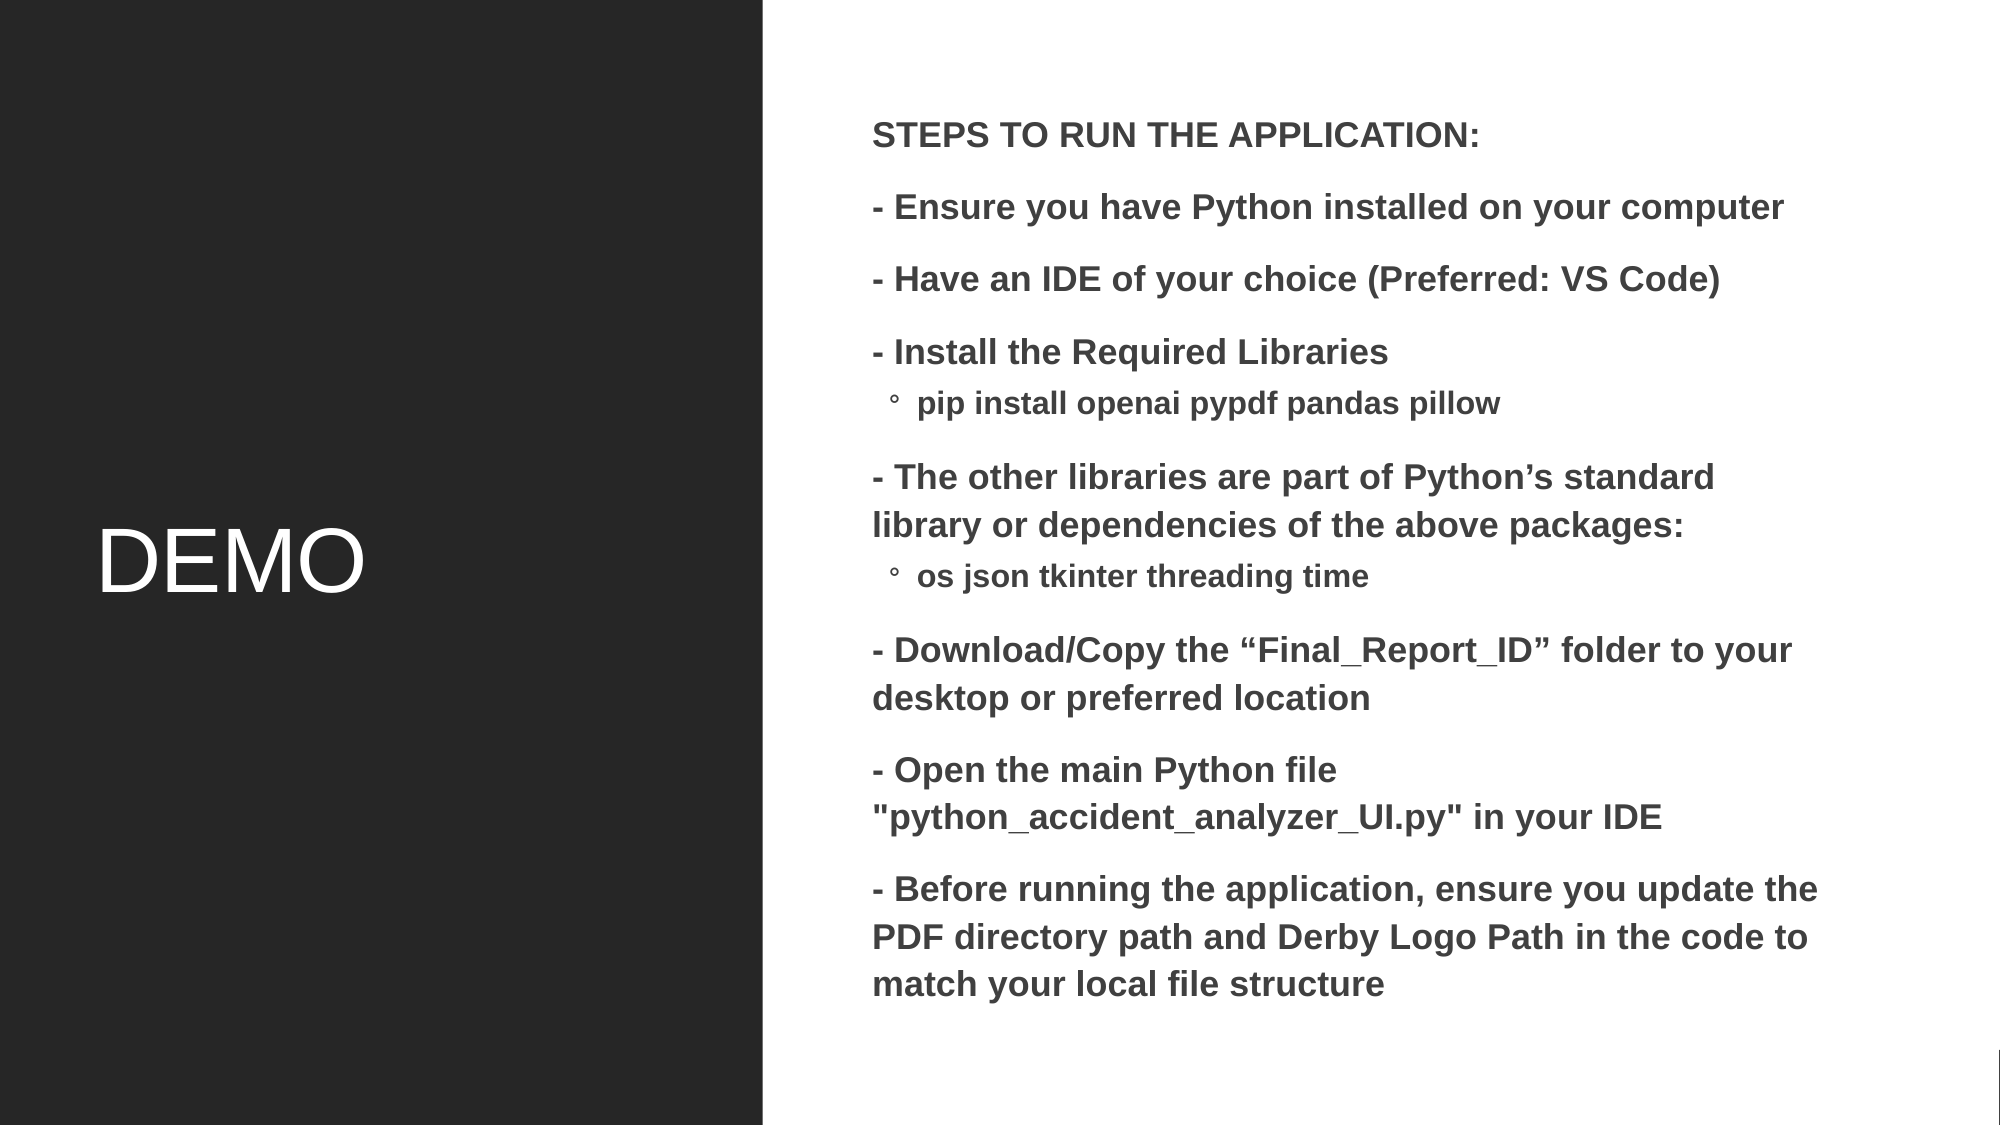

# DEMO
STEPS TO RUN THE APPLICATION:
- Ensure you have Python installed on your computer
- Have an IDE of your choice (Preferred: VS Code)
- Install the Required Libraries
pip install openai pypdf pandas pillow
- The other libraries are part of Python’s standard library or dependencies of the above packages:
os json tkinter threading time
- Download/Copy the “Final_Report_ID” folder to your desktop or preferred location
- Open the main Python file "python_accident_analyzer_UI.py" in your IDE
- Before running the application, ensure you update the PDF directory path and Derby Logo Path in the code to match your local file structure